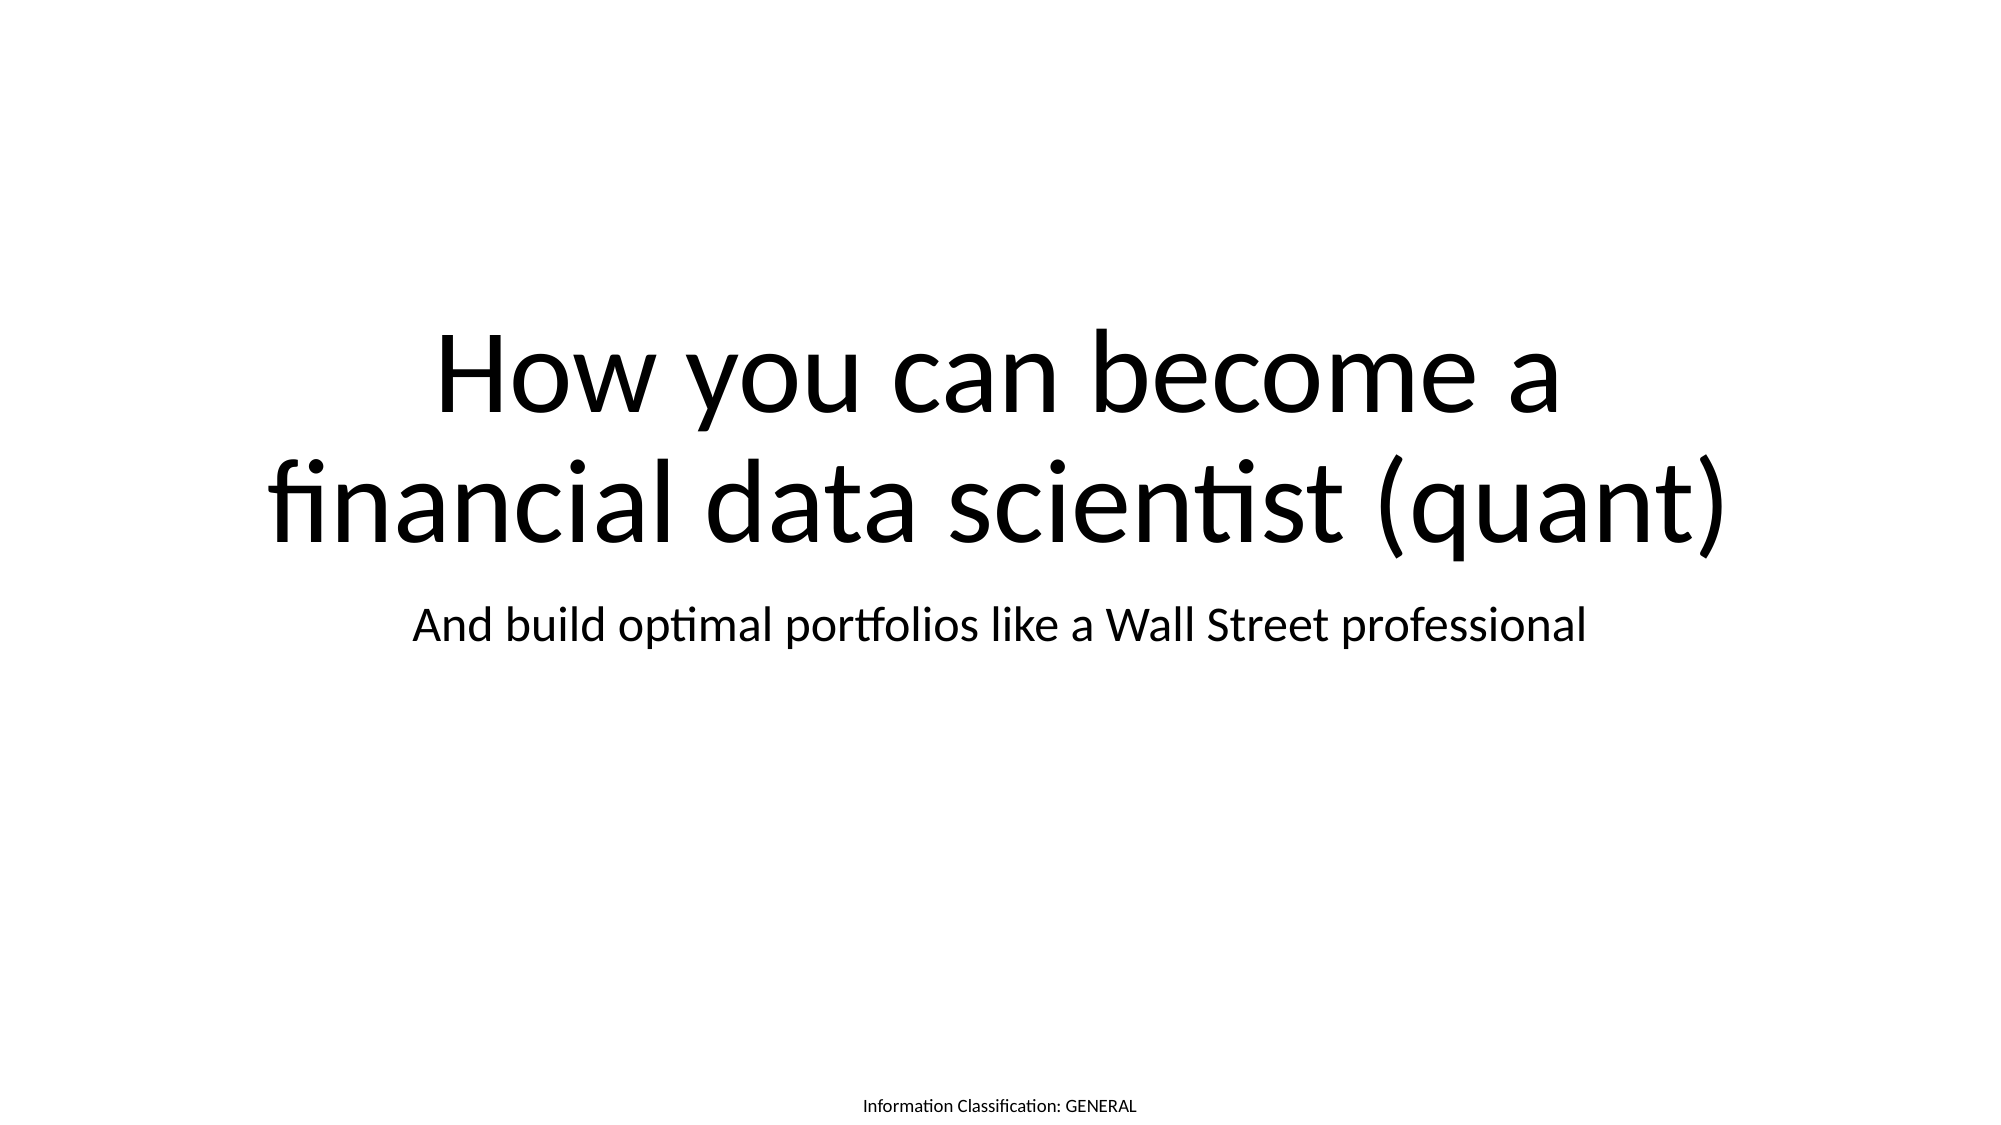

# How you can become a financial data scientist (quant)
And build optimal portfolios like a Wall Street professional